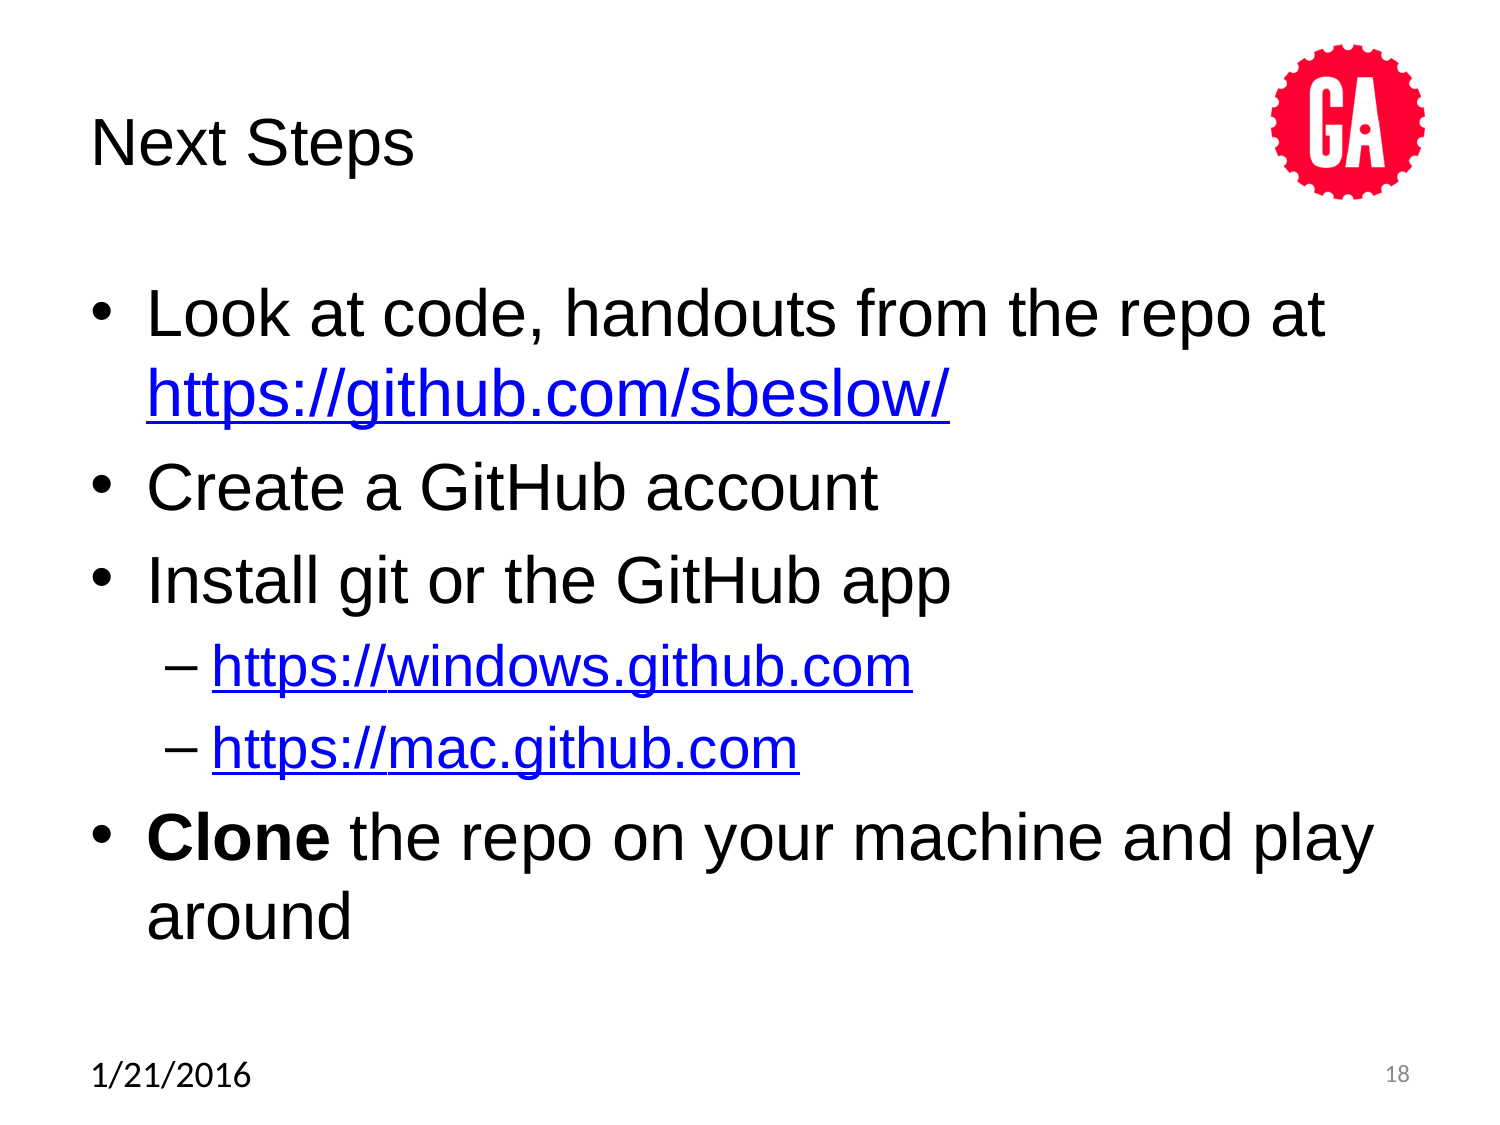

# Next Steps
Look at code, handouts from the repo at https://github.com/sbeslow/
Create a GitHub account
Install git or the GitHub app
https://windows.github.com
https://mac.github.com
Clone the repo on your machine and play around
1/21/2016
18